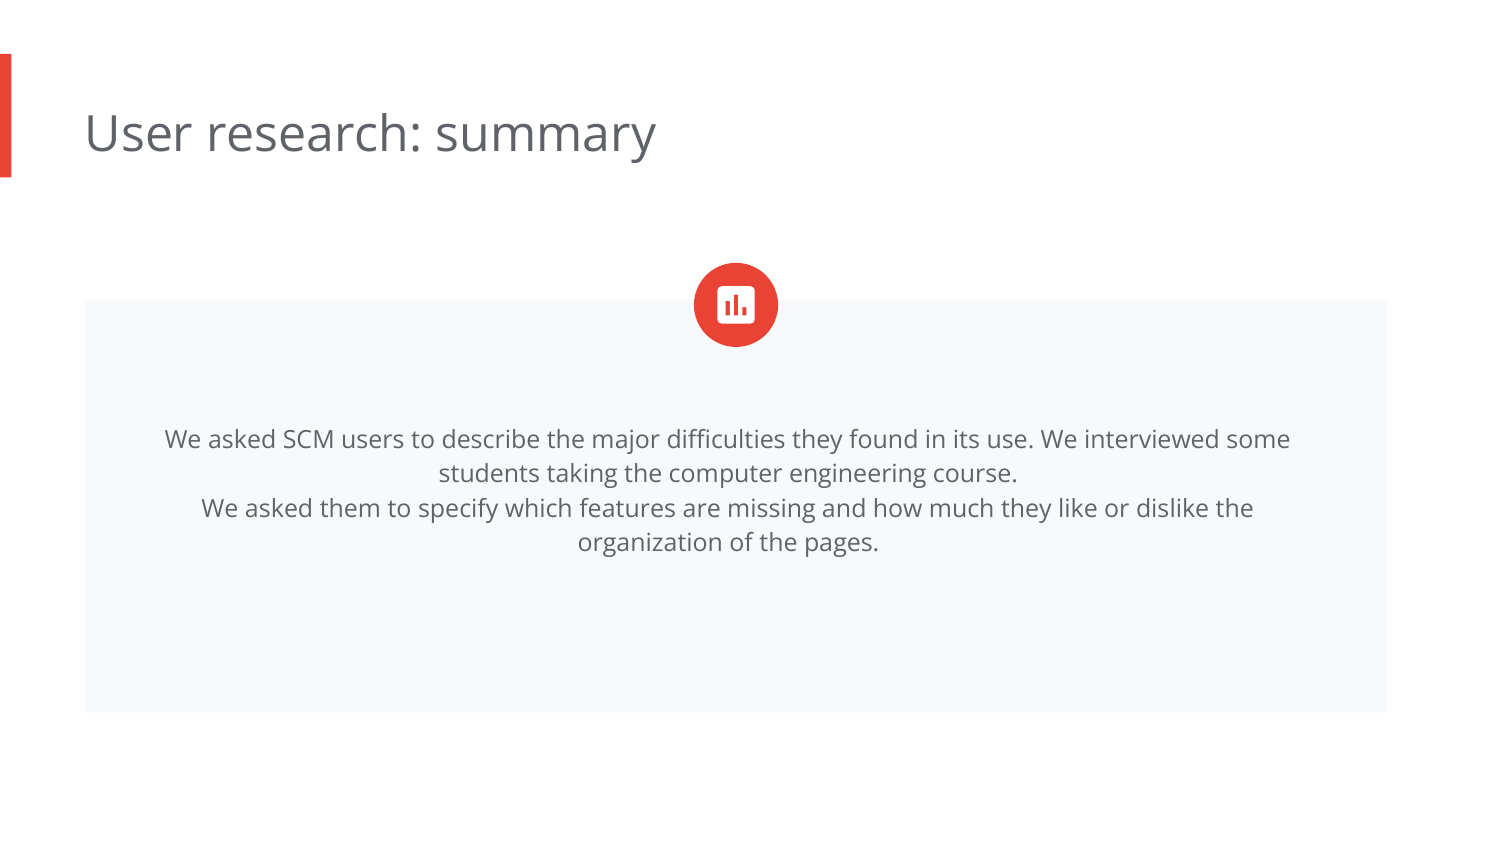

User research: summary

We asked SCM users to describe the major difficulties they found in its use. We interviewed some students taking the computer engineering course.
We asked them to specify which features are missing and how much they like or dislike the organization of the pages.